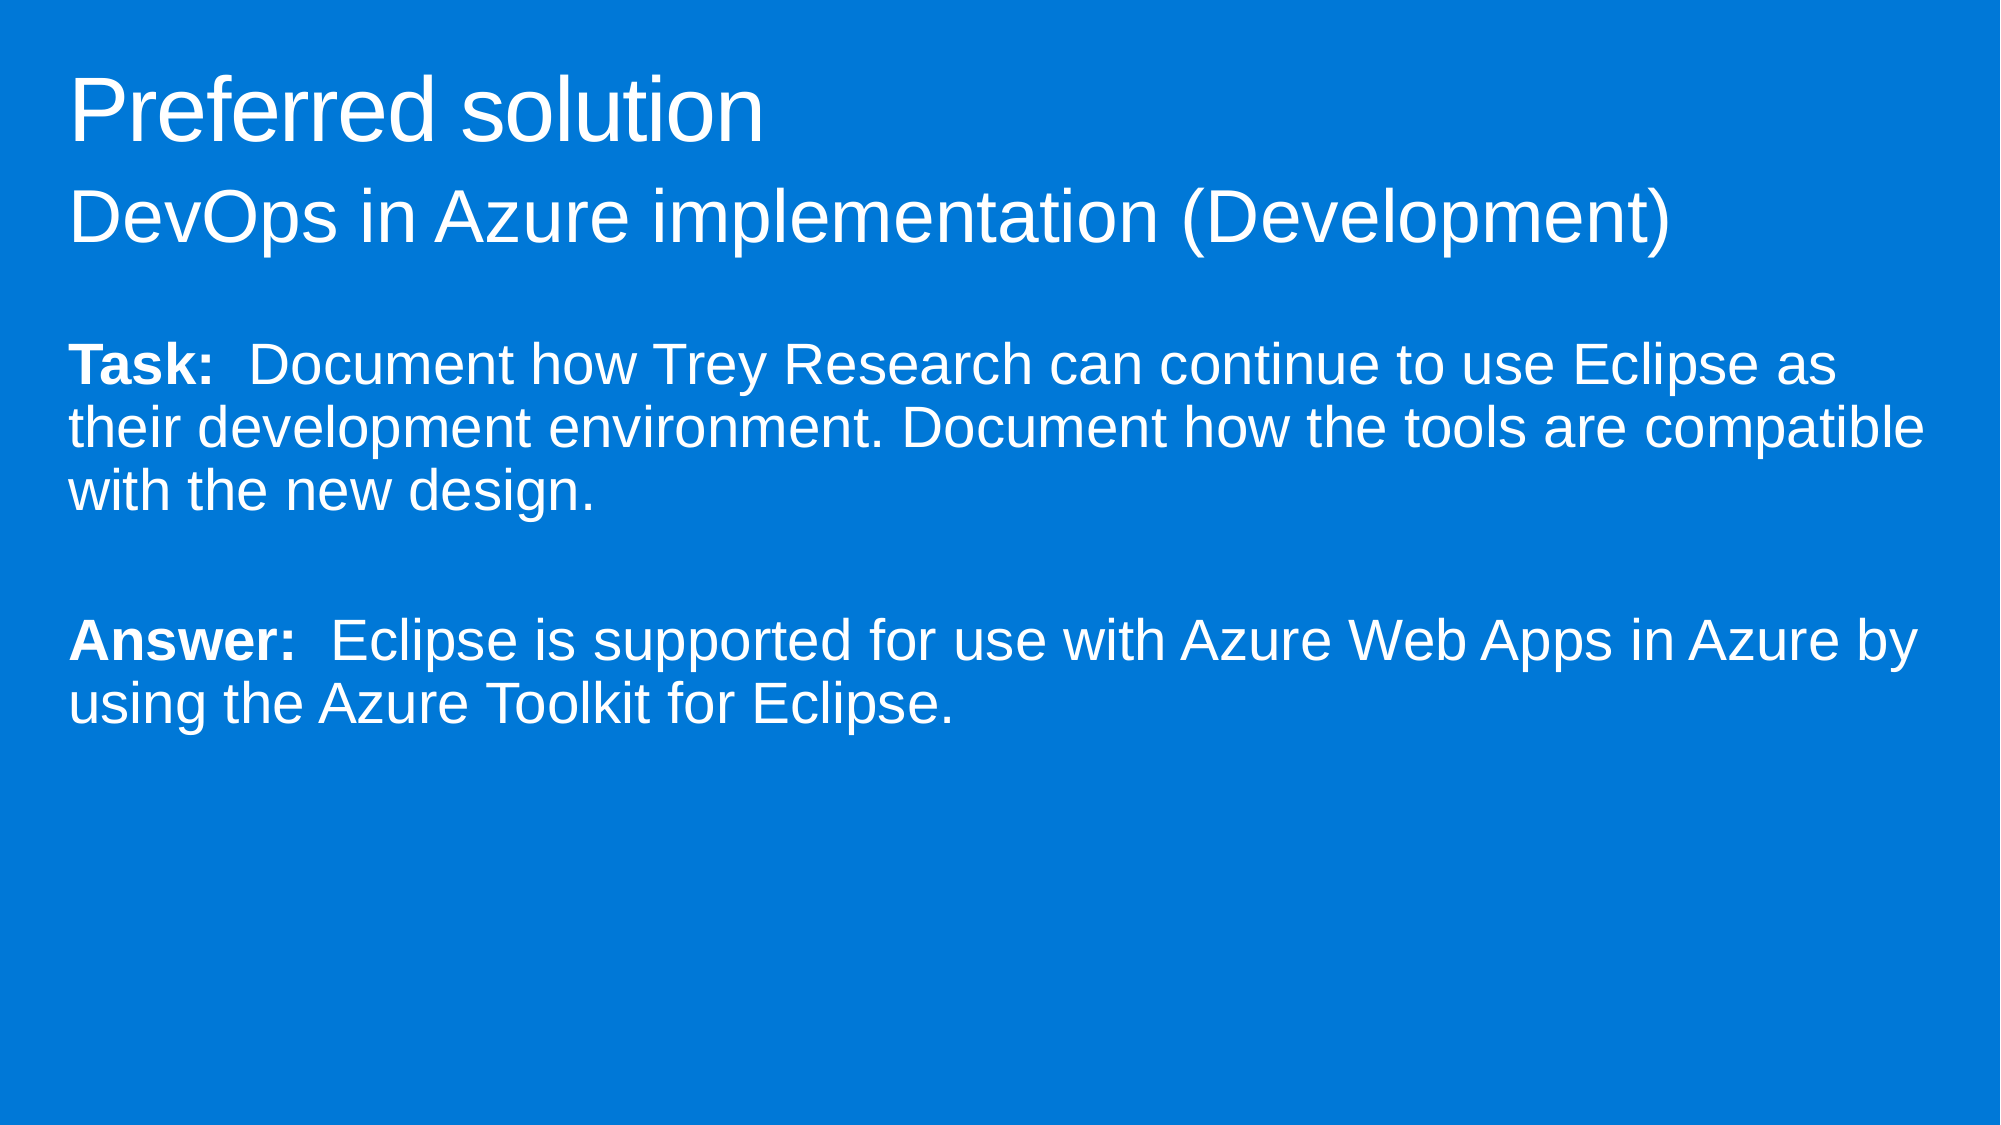

# Preferred solution
DevOps in Azure implementation (Development)

Task:  Document how Trey Research can continue to use Eclipse as their development environment. Document how the tools are compatible with the new design.

Answer:  Eclipse is supported for use with Azure Web Apps in Azure by using the Azure Toolkit for Eclipse.